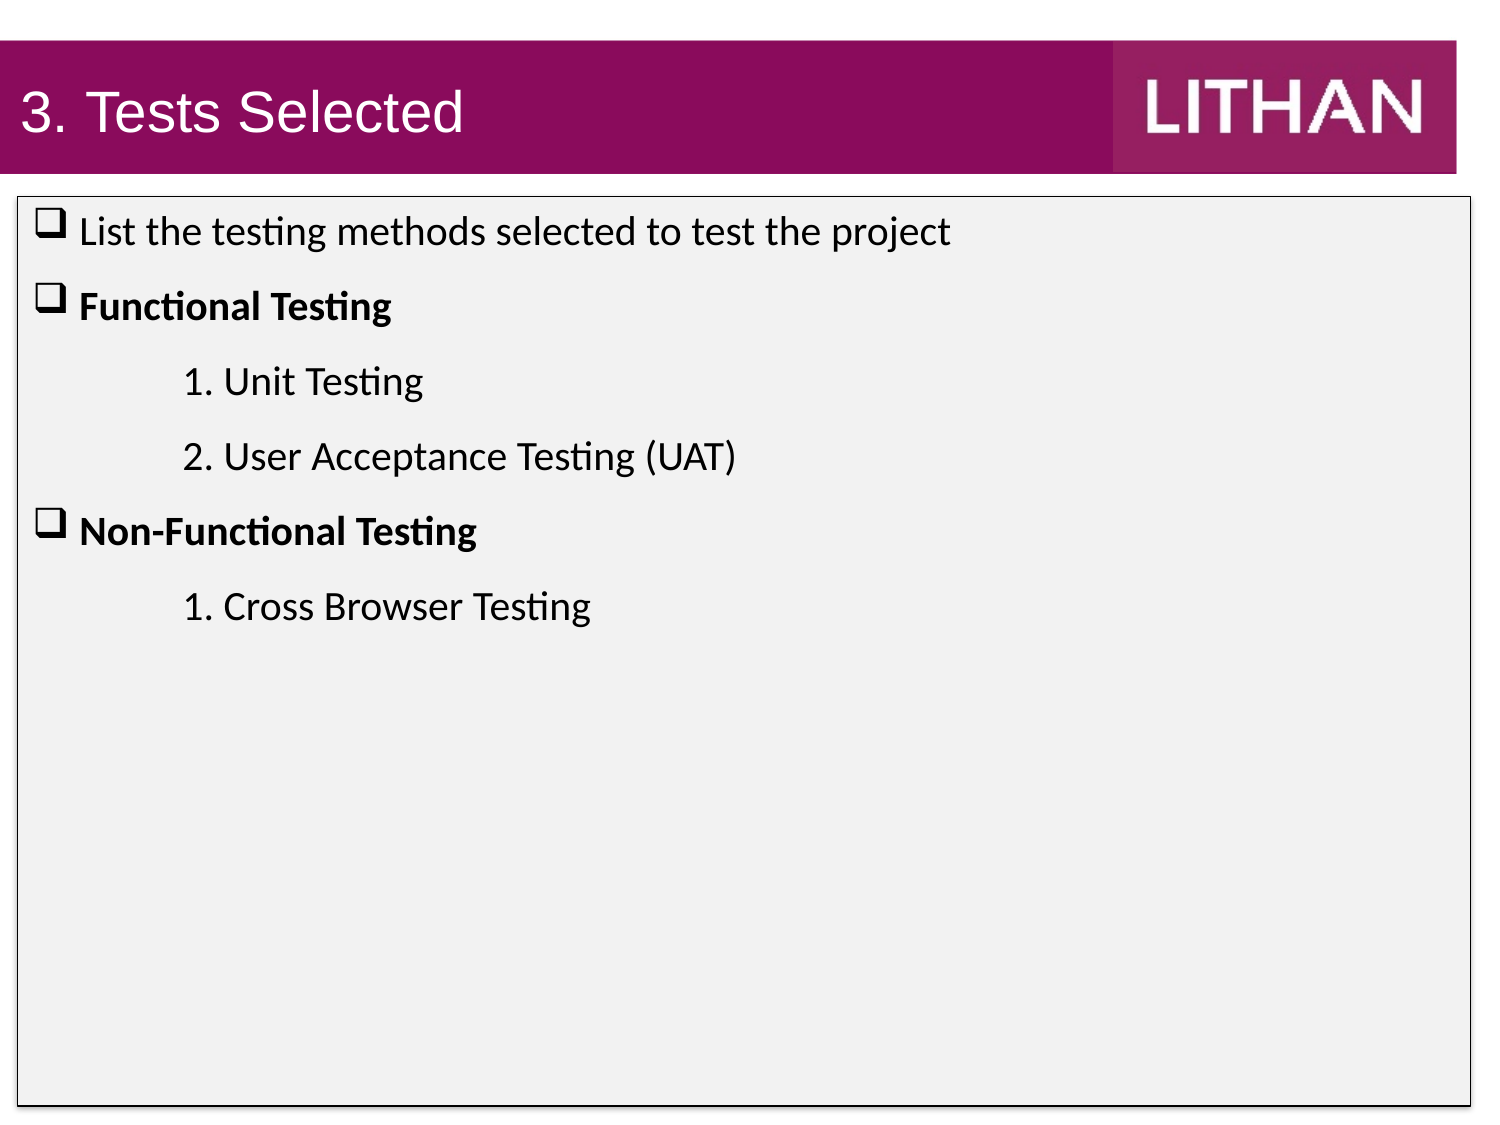

3. Tests Selected
List the testing methods selected to test the project
Functional Testing
	1. Unit Testing
	2. User Acceptance Testing (UAT)
Non-Functional Testing
	1. Cross Browser Testing